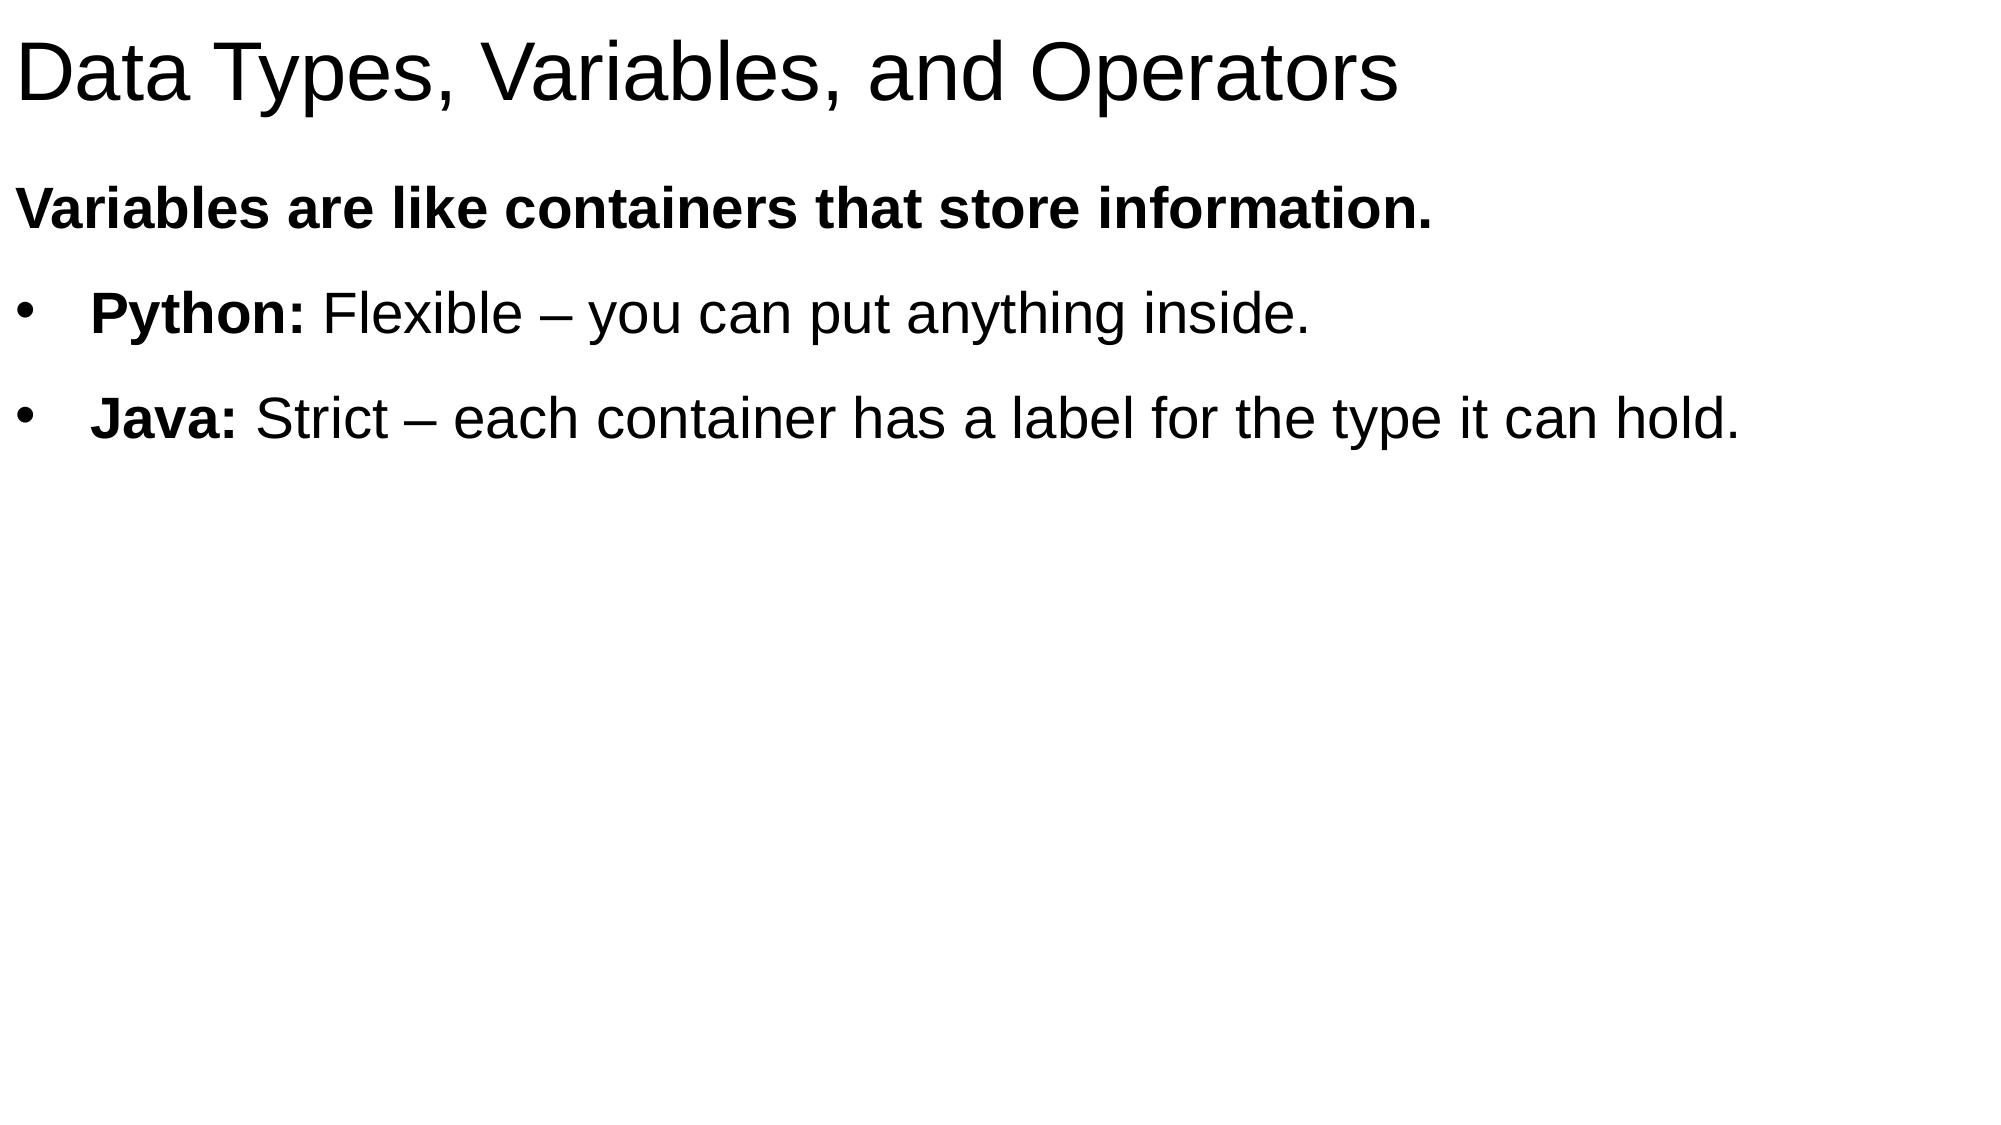

# Data Types, Variables, and Operators
Variables are like containers that store information.
Python: Flexible – you can put anything inside.
Java: Strict – each container has a label for the type it can hold.